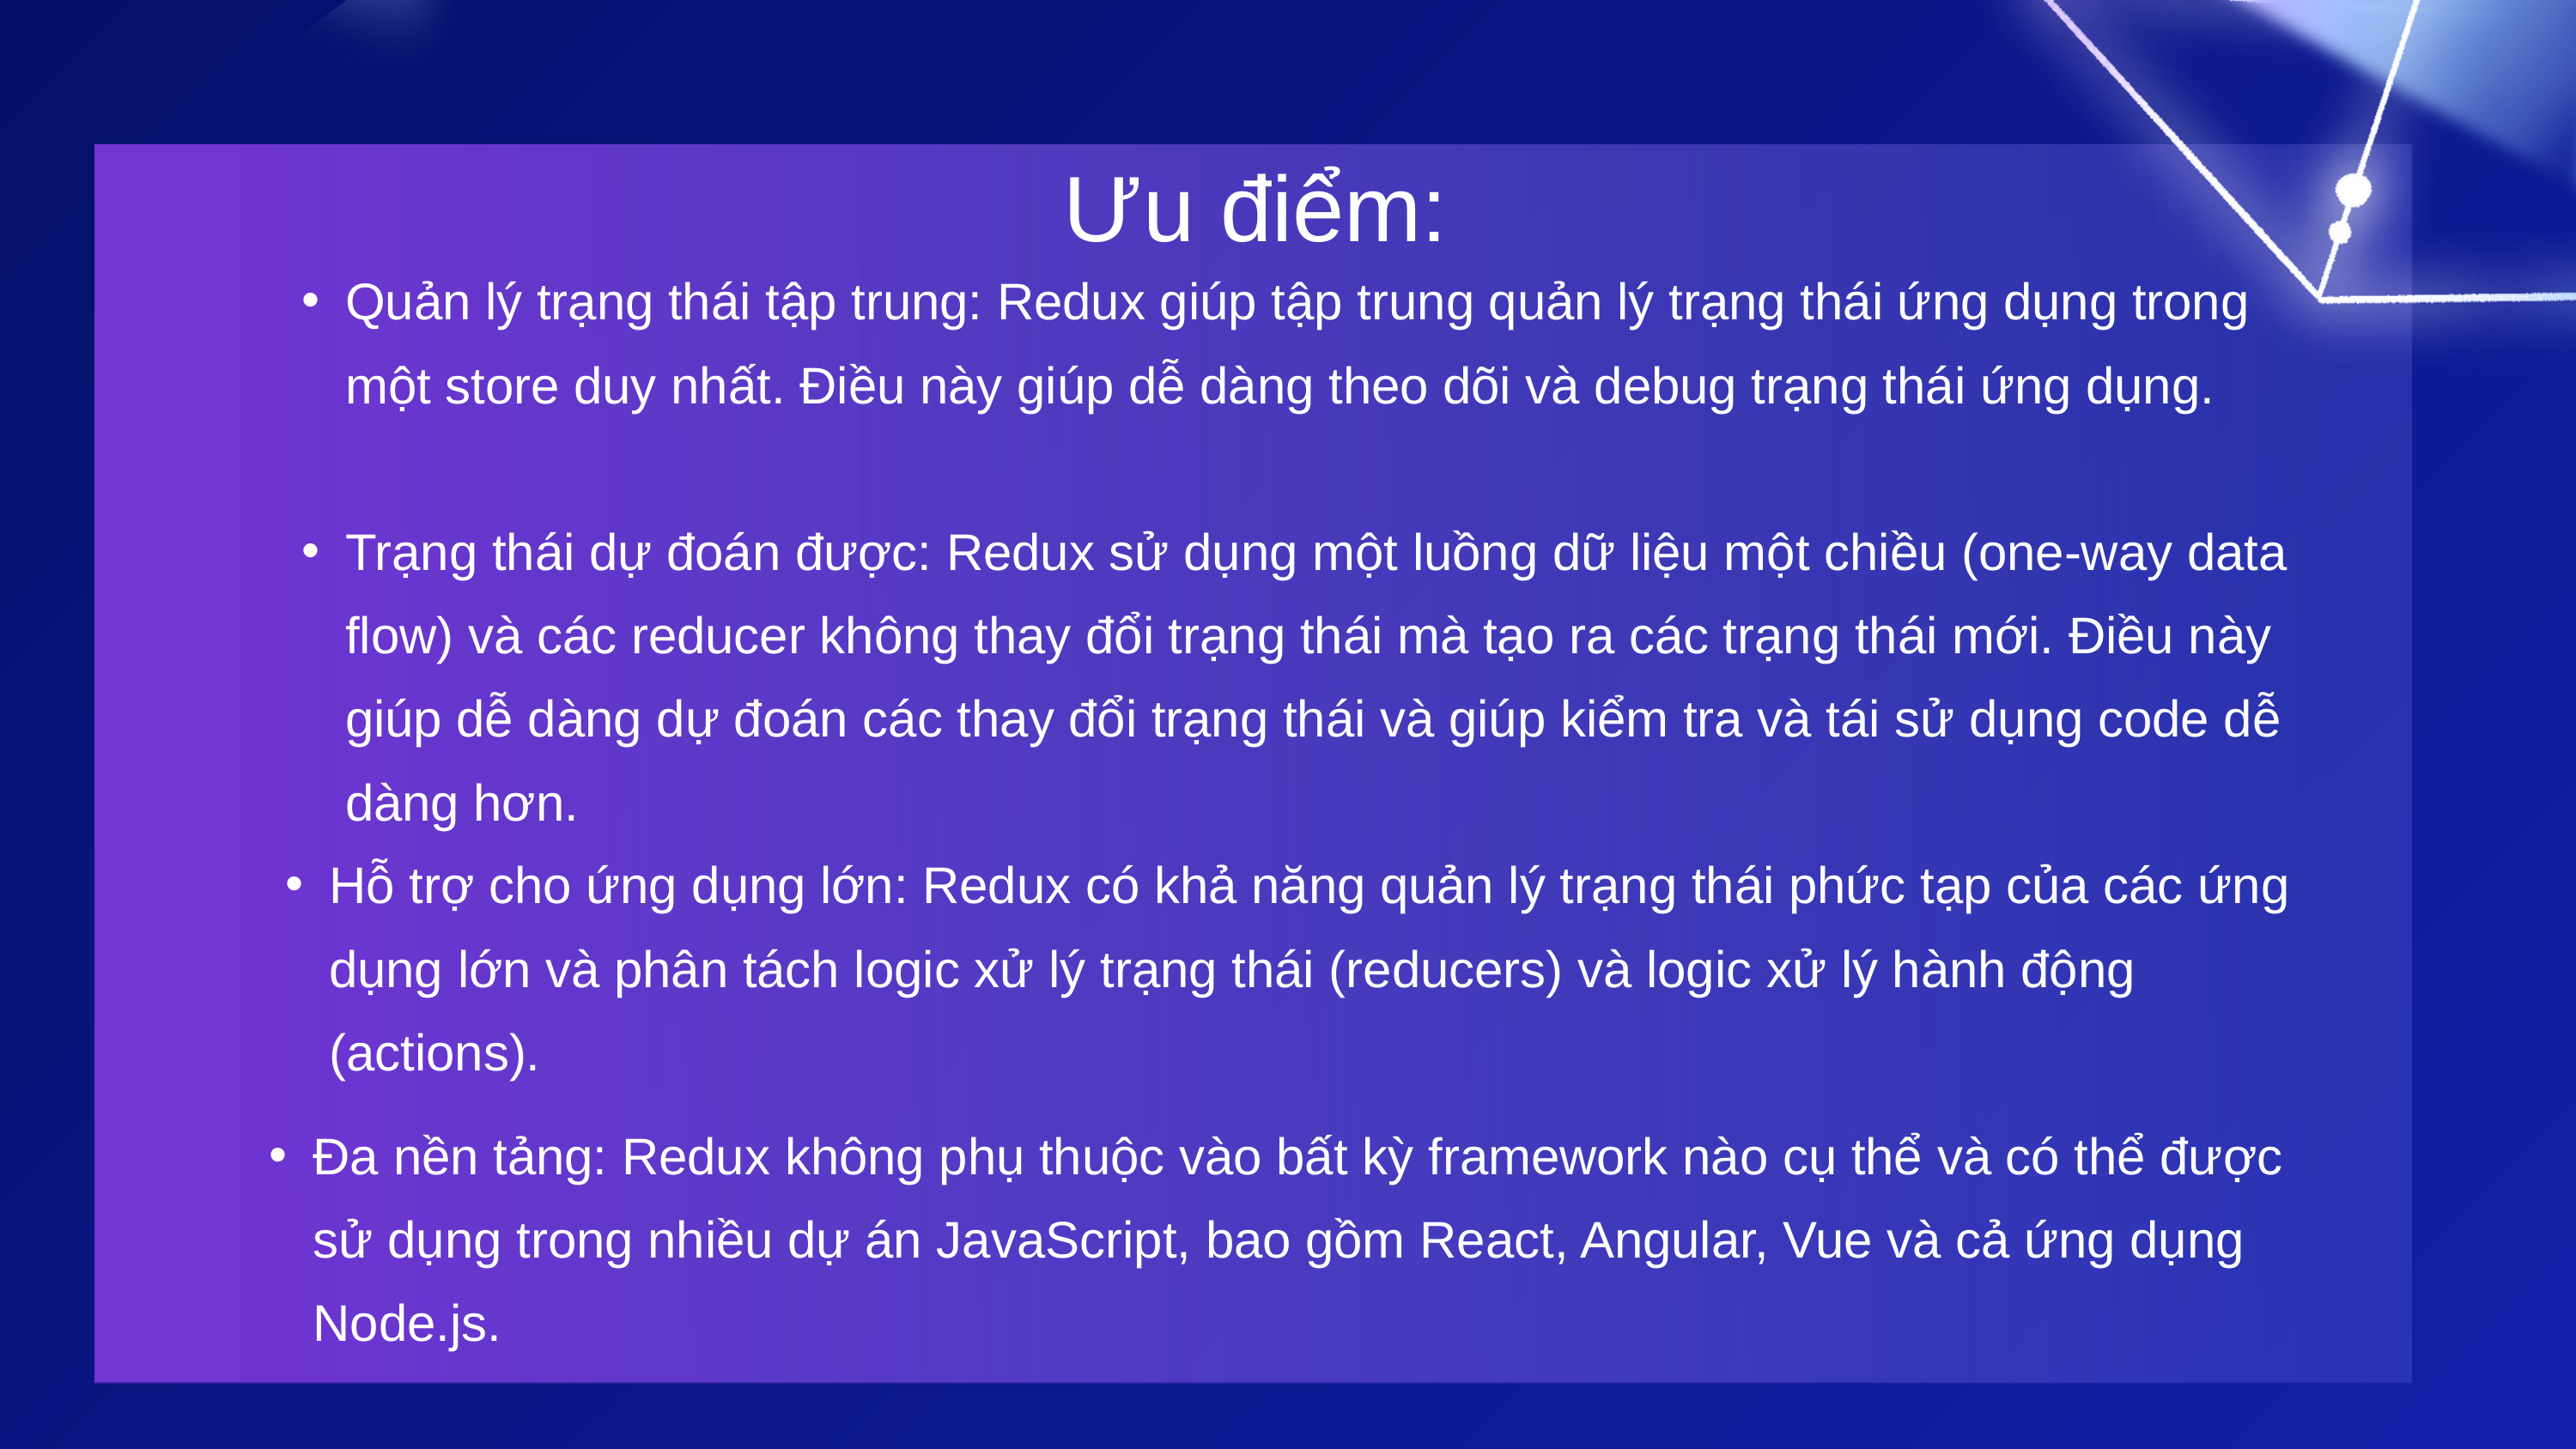

Ưu điểm:

Quản lý trạng thái tập trung: Redux giúp tập trung quản lý trạng thái ứng dụng trong một store duy nhất. Điều này giúp dễ dàng theo dõi và debug trạng thái ứng dụng.
Trạng thái dự đoán được: Redux sử dụng một luồng dữ liệu một chiều (one-way data flow) và các reducer không thay đổi trạng thái mà tạo ra các trạng thái mới. Điều này giúp dễ dàng dự đoán các thay đổi trạng thái và giúp kiểm tra và tái sử dụng code dễ dàng hơn.
Hỗ trợ cho ứng dụng lớn: Redux có khả năng quản lý trạng thái phức tạp của các ứng dụng lớn và phân tách logic xử lý trạng thái (reducers) và logic xử lý hành động (actions).
Đa nền tảng: Redux không phụ thuộc vào bất kỳ framework nào cụ thể và có thể được sử dụng trong nhiều dự án JavaScript, bao gồm React, Angular, Vue và cả ứng dụng Node.js.